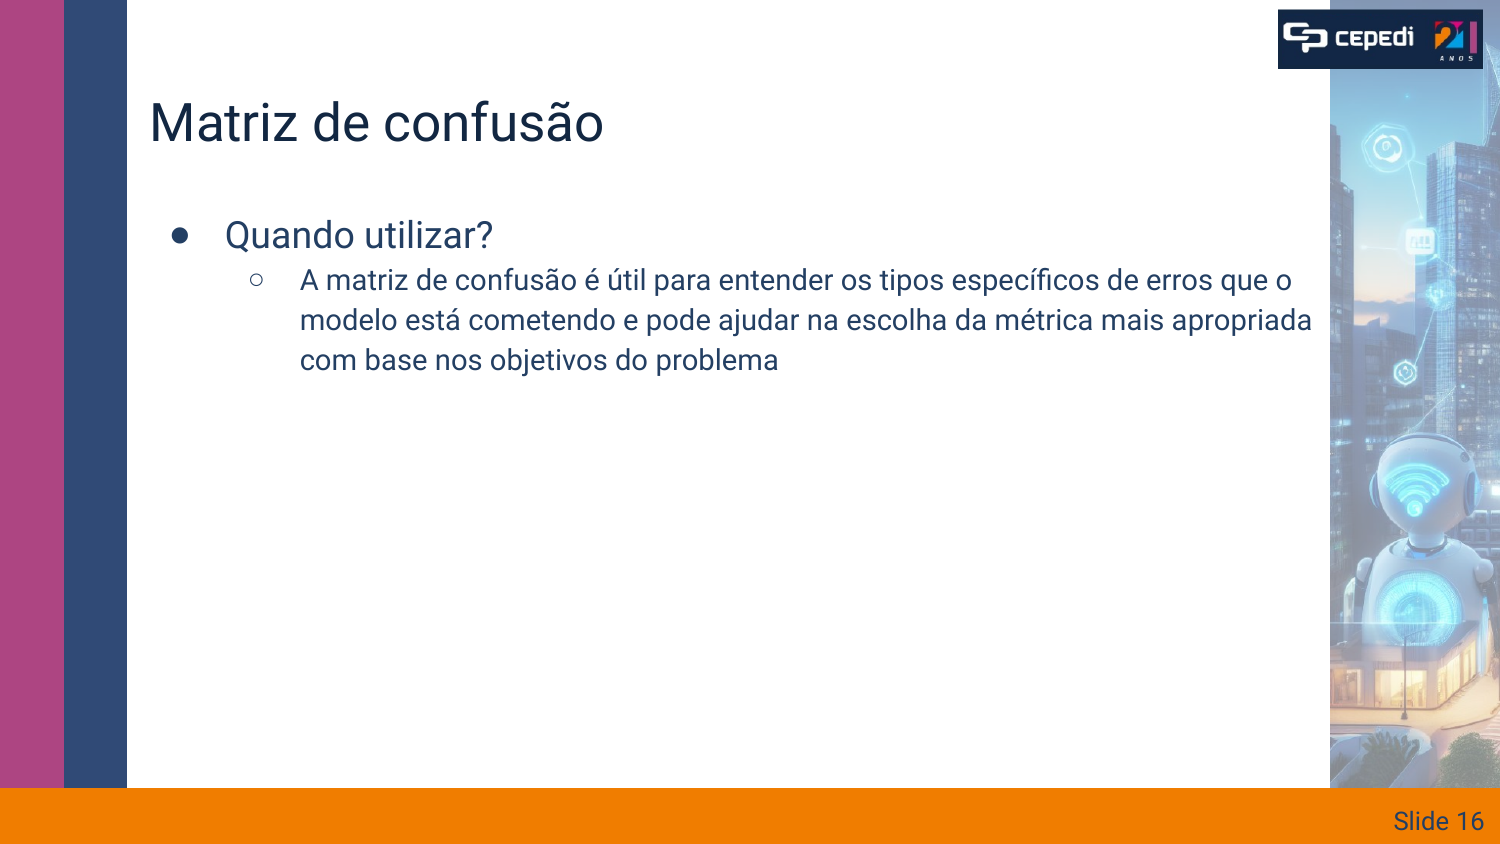

# Matriz de confusão
Quando utilizar?
A matriz de confusão é útil para entender os tipos específicos de erros que o modelo está cometendo e pode ajudar na escolha da métrica mais apropriada com base nos objetivos do problema

Slide 16